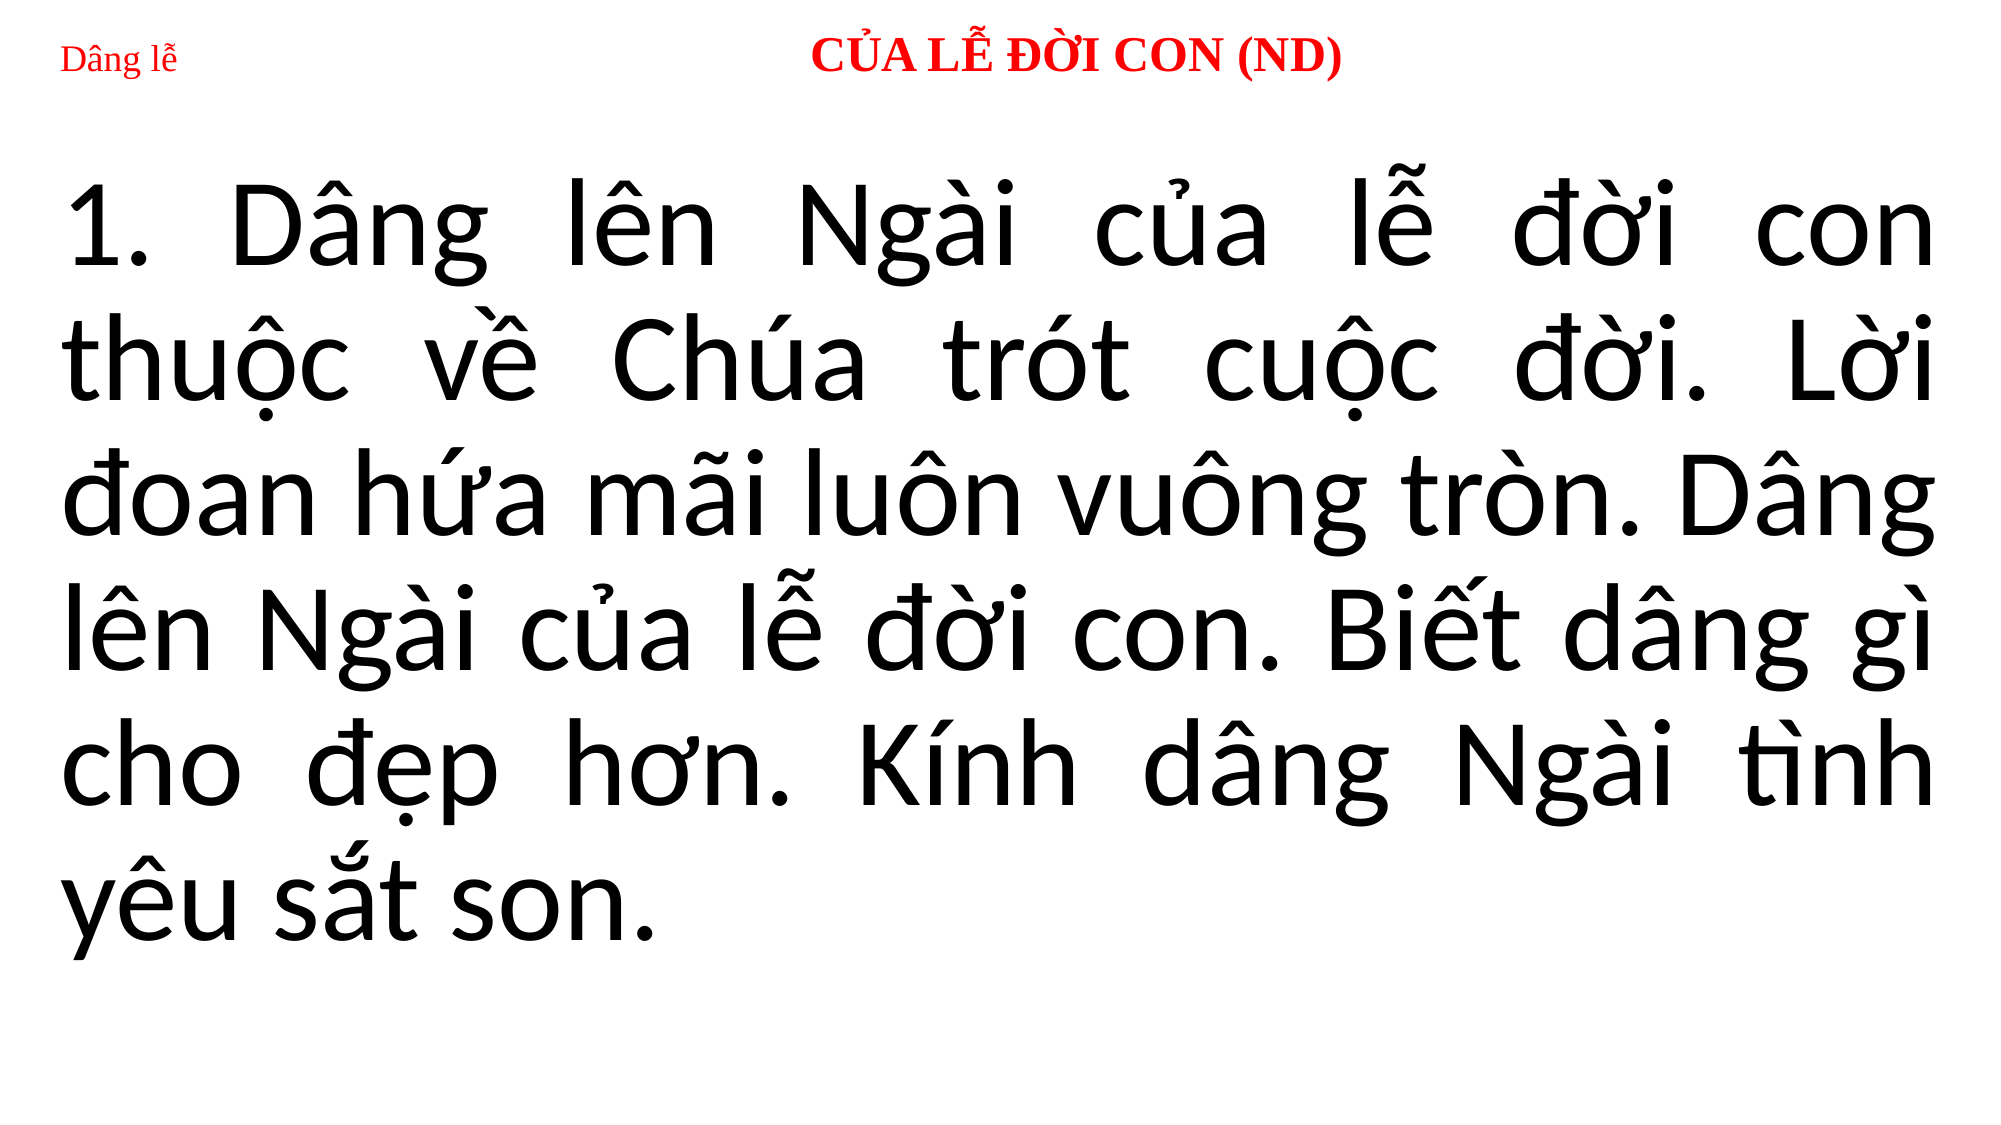

# Dâng lễ                                            	 	CỦA LỄ ĐỜI CON (ND)
1. Dâng lên Ngài của lễ đời con thuộc về Chúa trót cuộc đời. Lời đoan hứa mãi luôn vuông tròn. Dâng lên Ngài của lễ đời con. Biết dâng gì cho đẹp hơn. Kính dâng Ngài tình yêu sắt son.